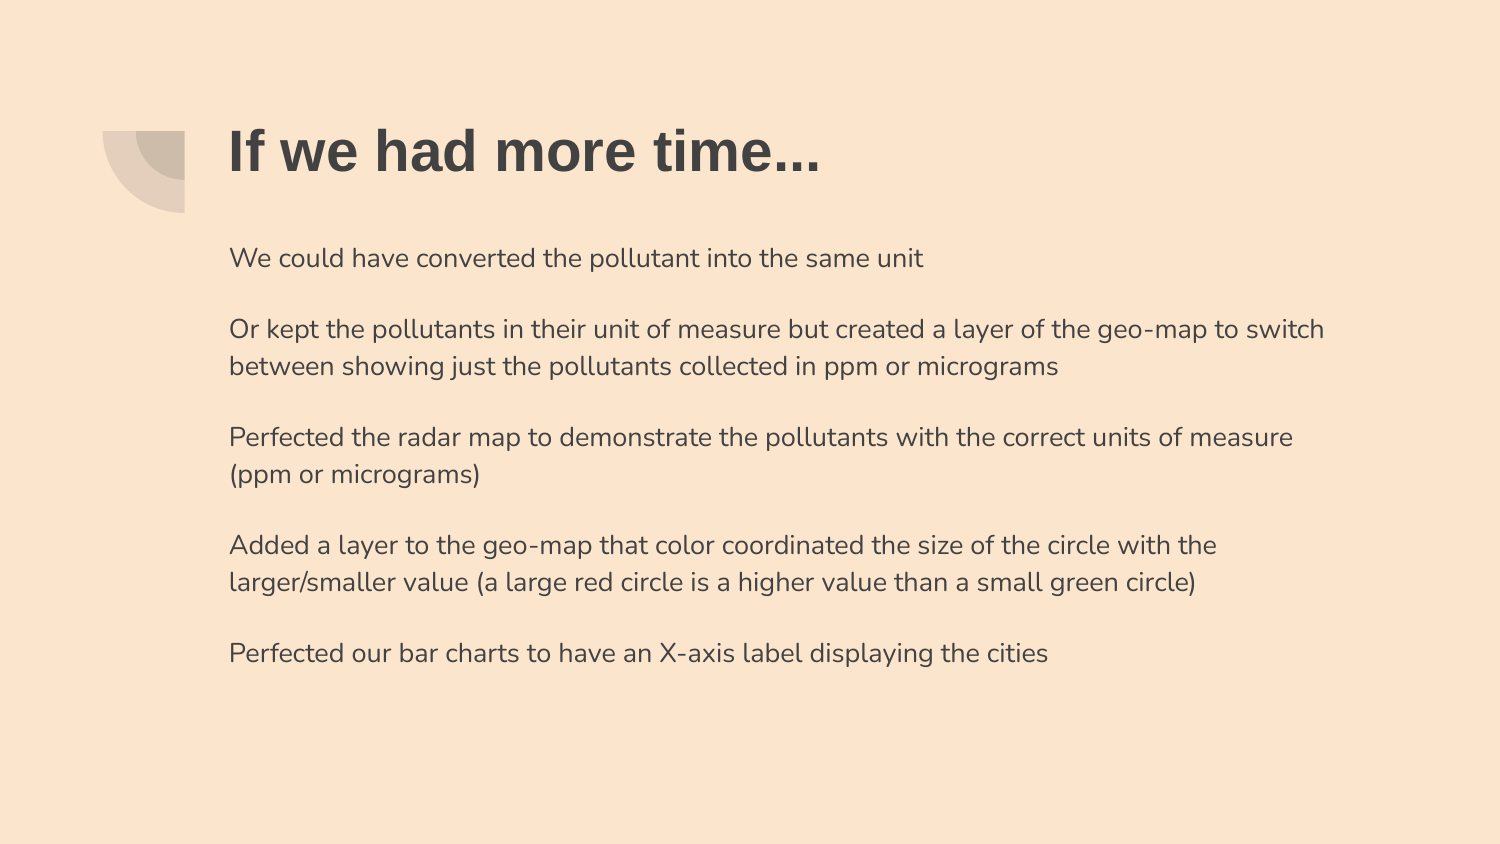

# If we had more time...
We could have converted the pollutant into the same unit
Or kept the pollutants in their unit of measure but created a layer of the geo-map to switch between showing just the pollutants collected in ppm or micrograms
Perfected the radar map to demonstrate the pollutants with the correct units of measure (ppm or micrograms)
Added a layer to the geo-map that color coordinated the size of the circle with the larger/smaller value (a large red circle is a higher value than a small green circle)
Perfected our bar charts to have an X-axis label displaying the cities